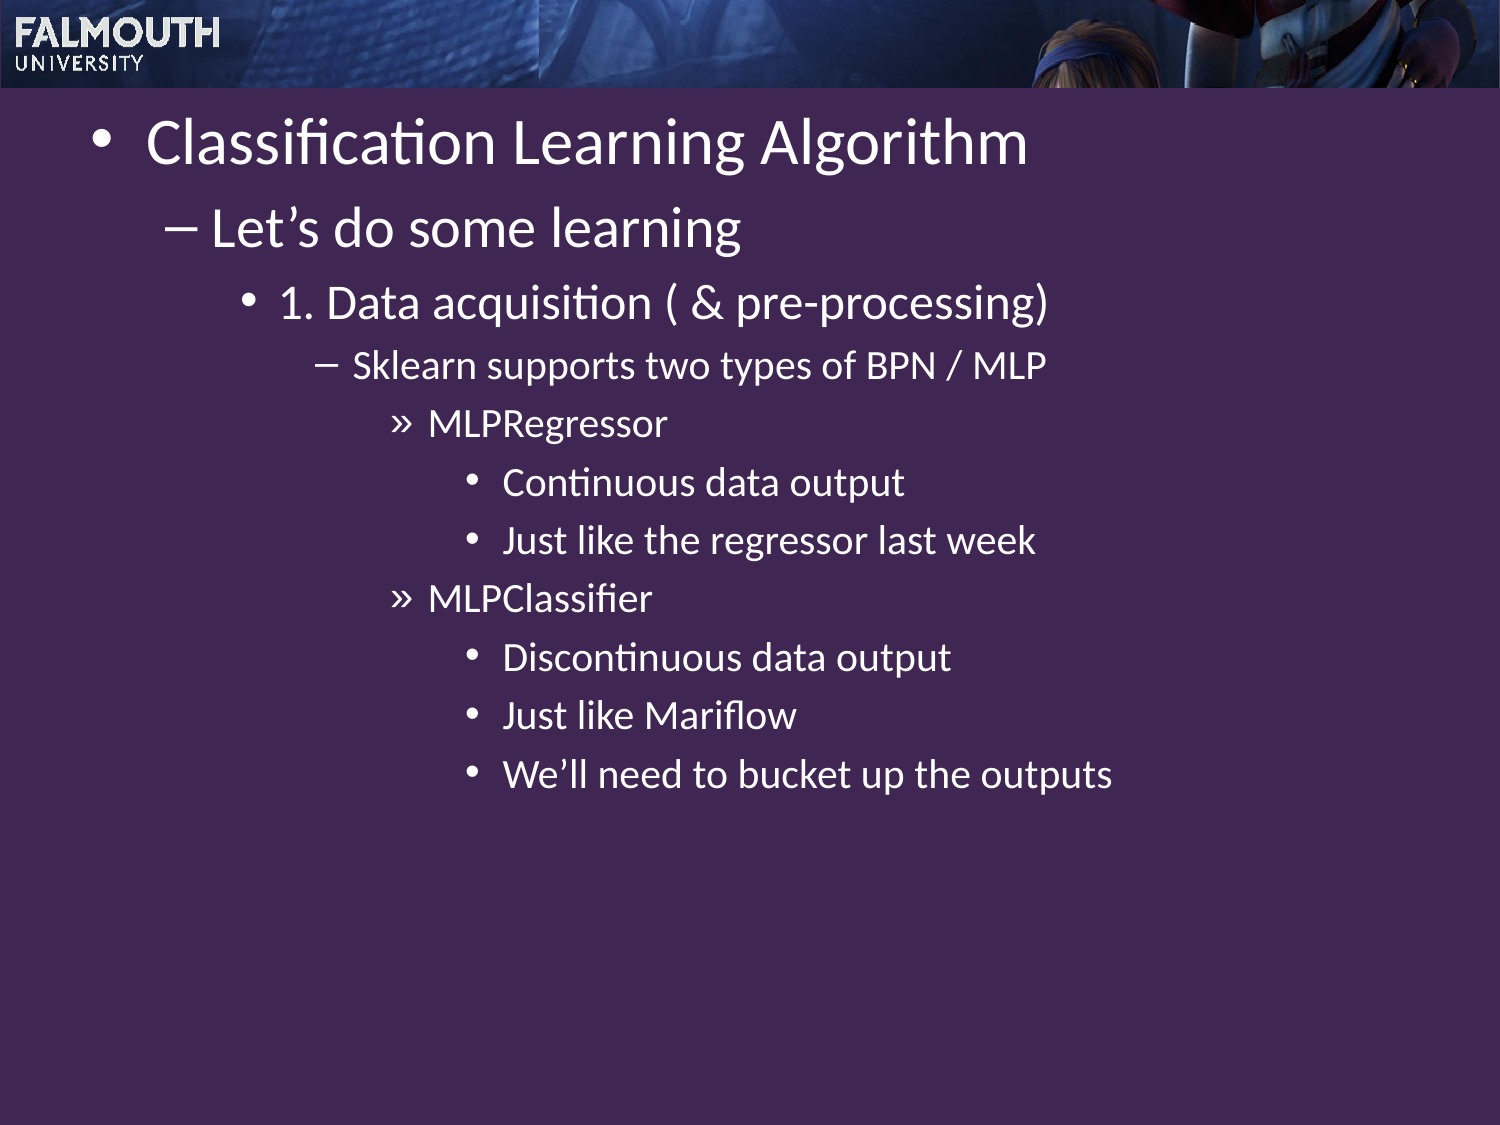

Classification Learning Algorithm
Let’s do some learning
1. Data acquisition ( & pre-processing)
Sklearn supports two types of BPN / MLP
MLPRegressor
Continuous data output
Just like the regressor last week
MLPClassifier
Discontinuous data output
Just like Mariflow
We’ll need to bucket up the outputs